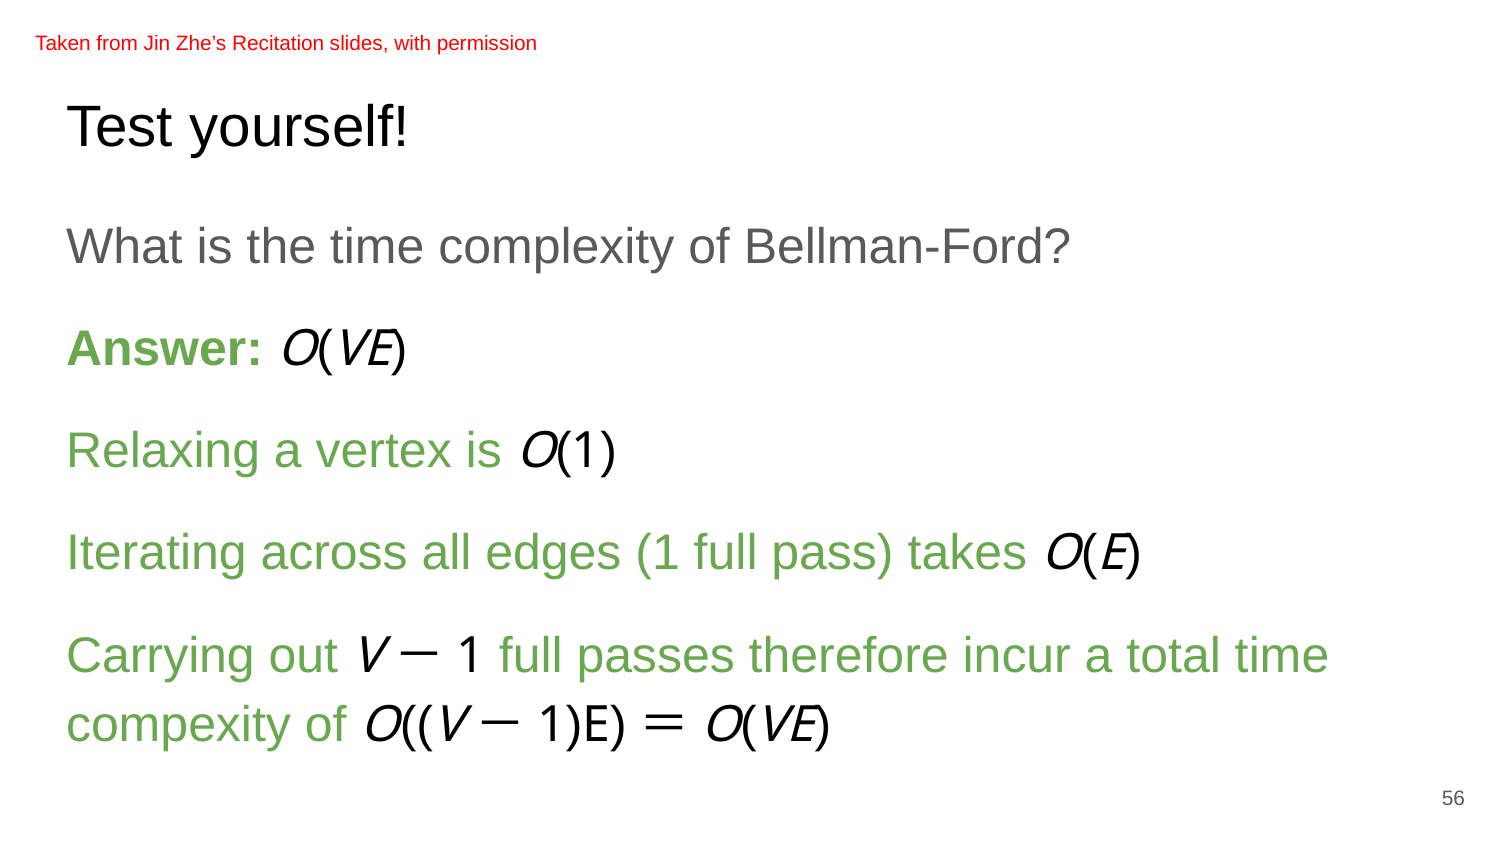

Taken from Jin Zhe’s Recitation slides, with permission
# Test yourself!
What is the time complexity of Bellman-Ford?
Answer: O(VE)
Relaxing a vertex is O(1)
Iterating across all edges (1 full pass) takes O(E)
Carrying out V－1 full passes therefore incur a total time compexity of O((V－1)E)＝O(VE)
56